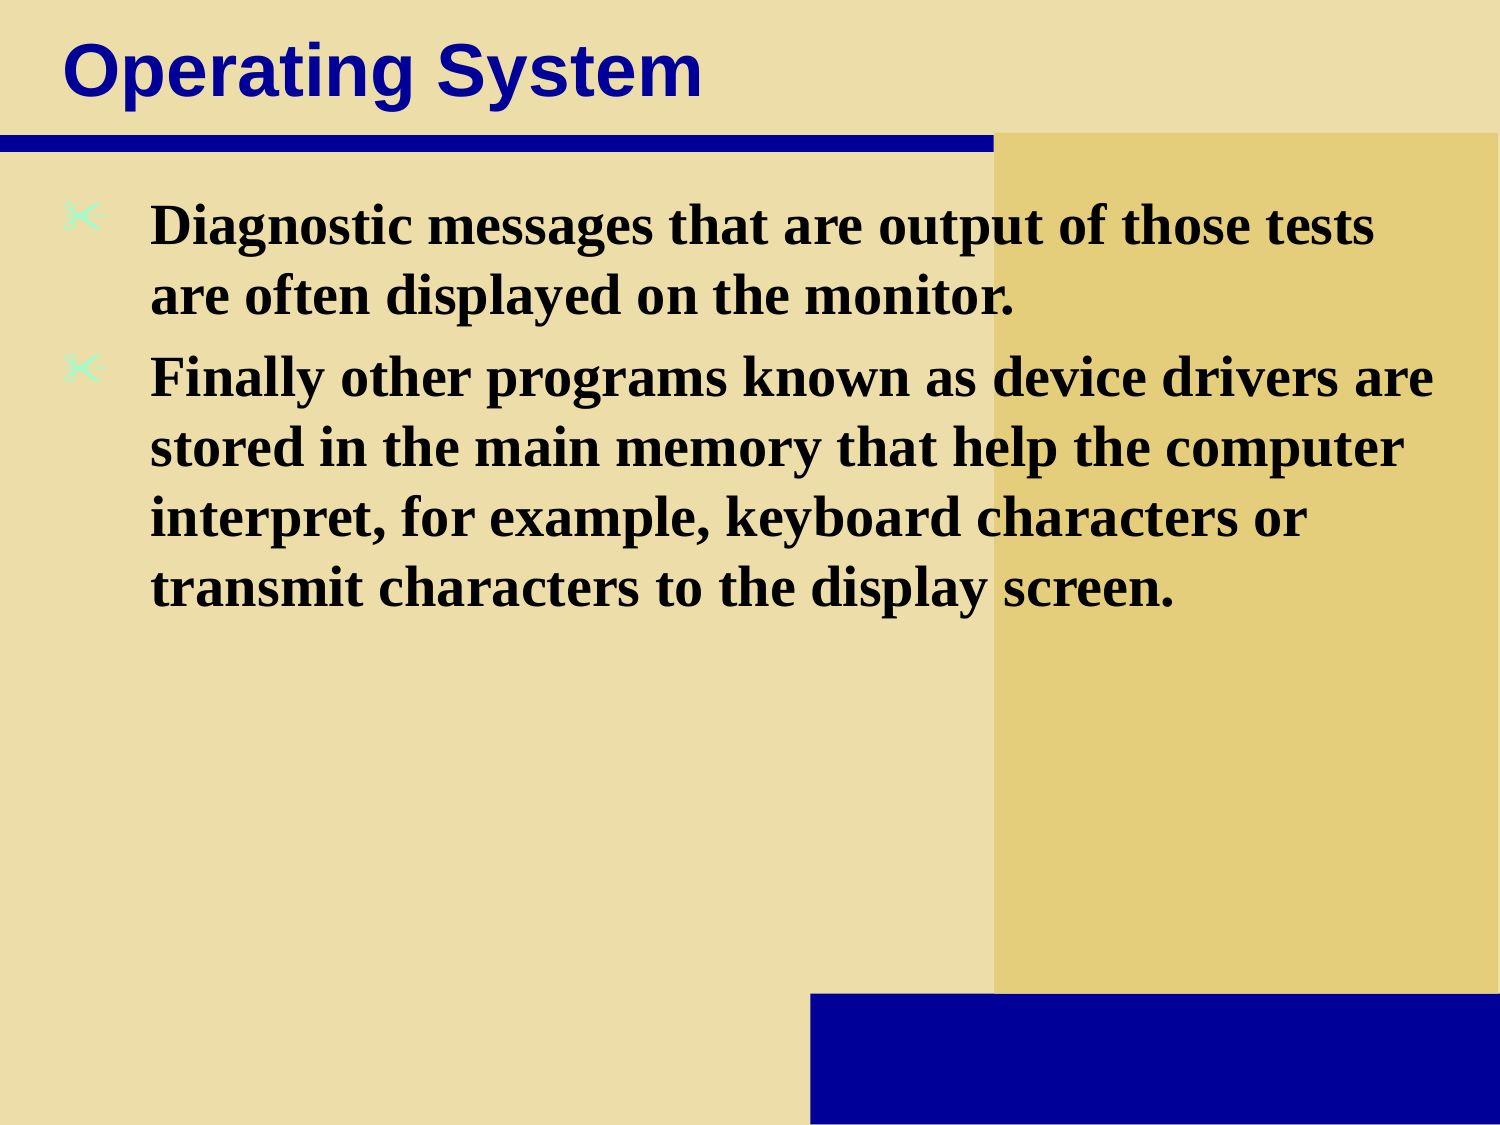

# Operating System
Diagnostic messages that are output of those tests are often displayed on the monitor.
Finally other programs known as device drivers are stored in the main memory that help the computer interpret, for example, keyboard characters or transmit characters to the display screen.